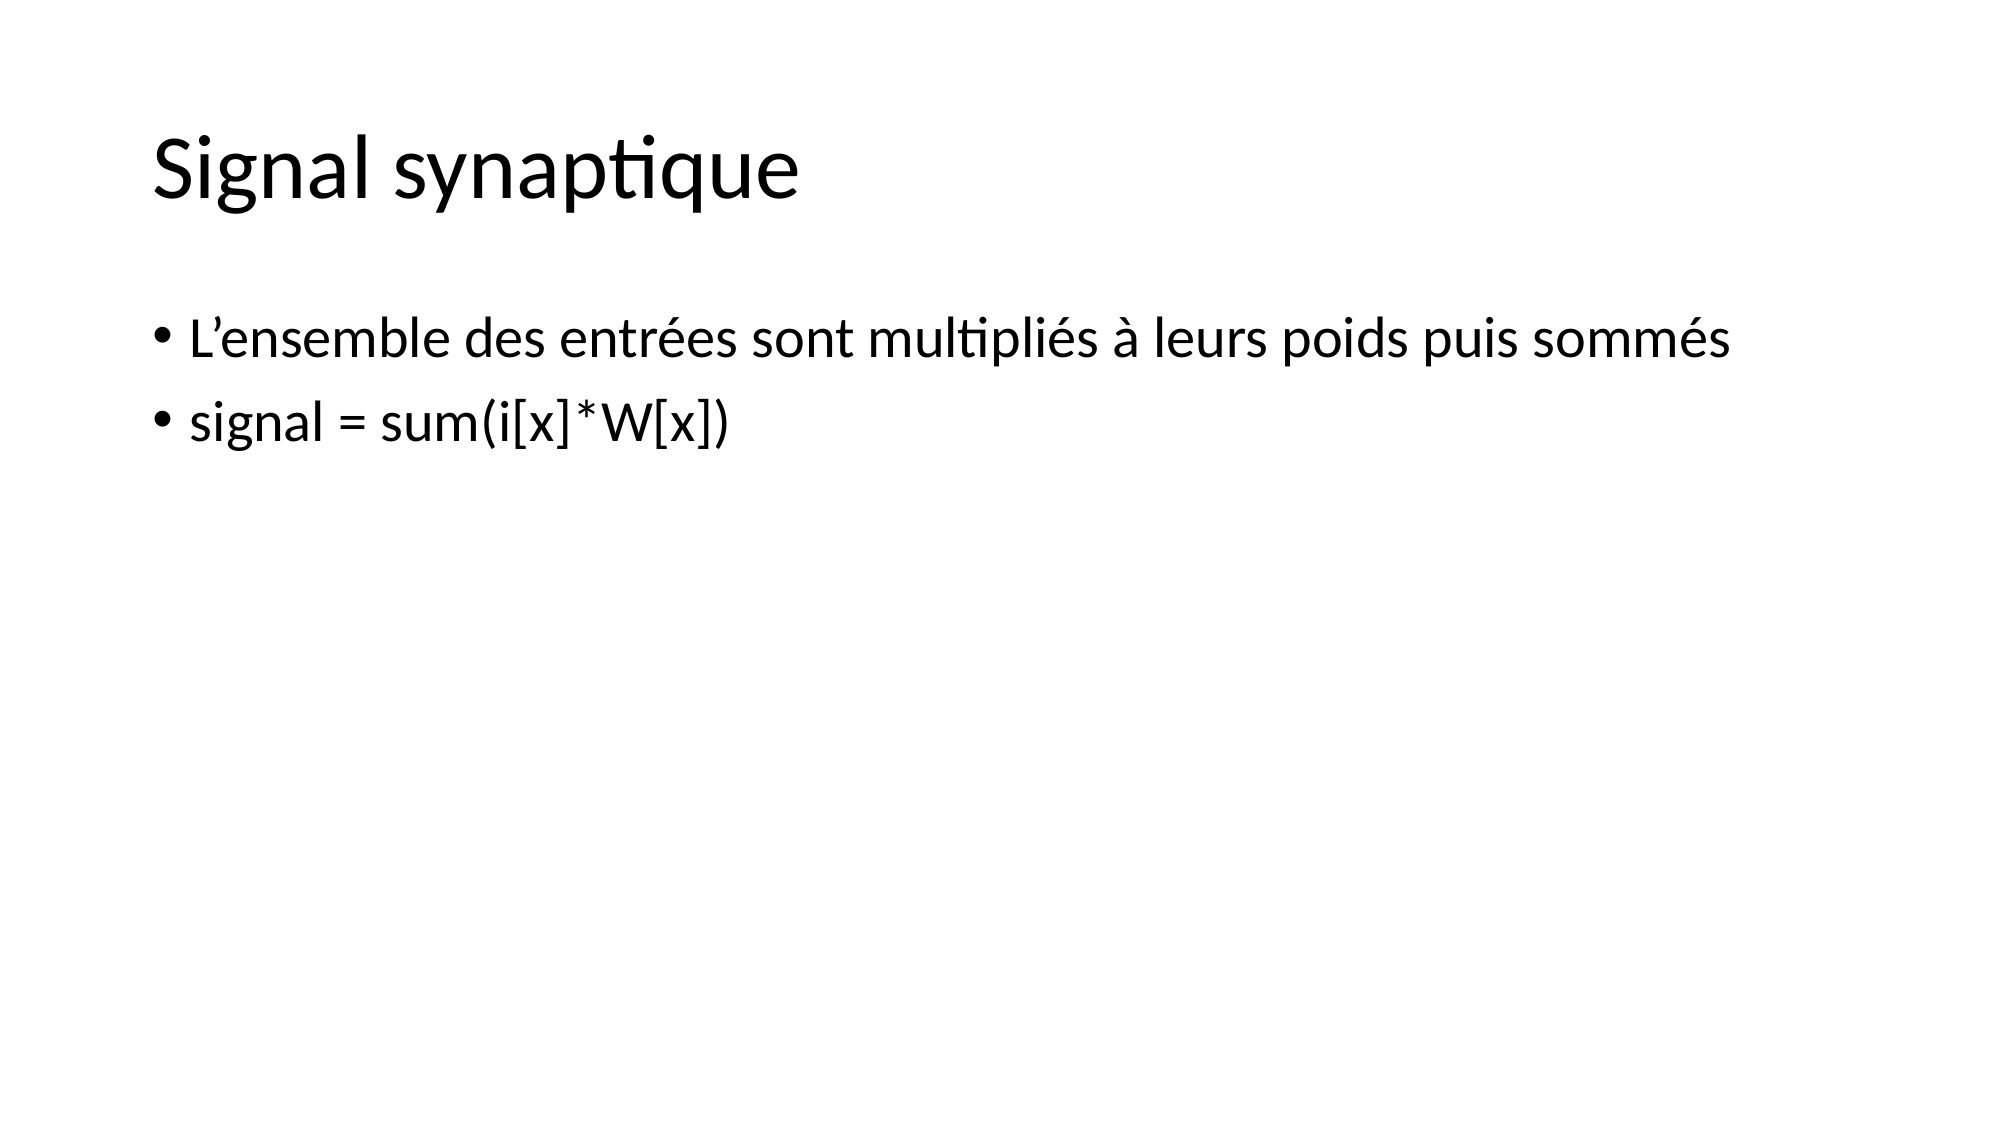

# Signal synaptique
L’ensemble des entrées sont multipliés à leurs poids puis sommés
signal = sum(i[x]*W[x])